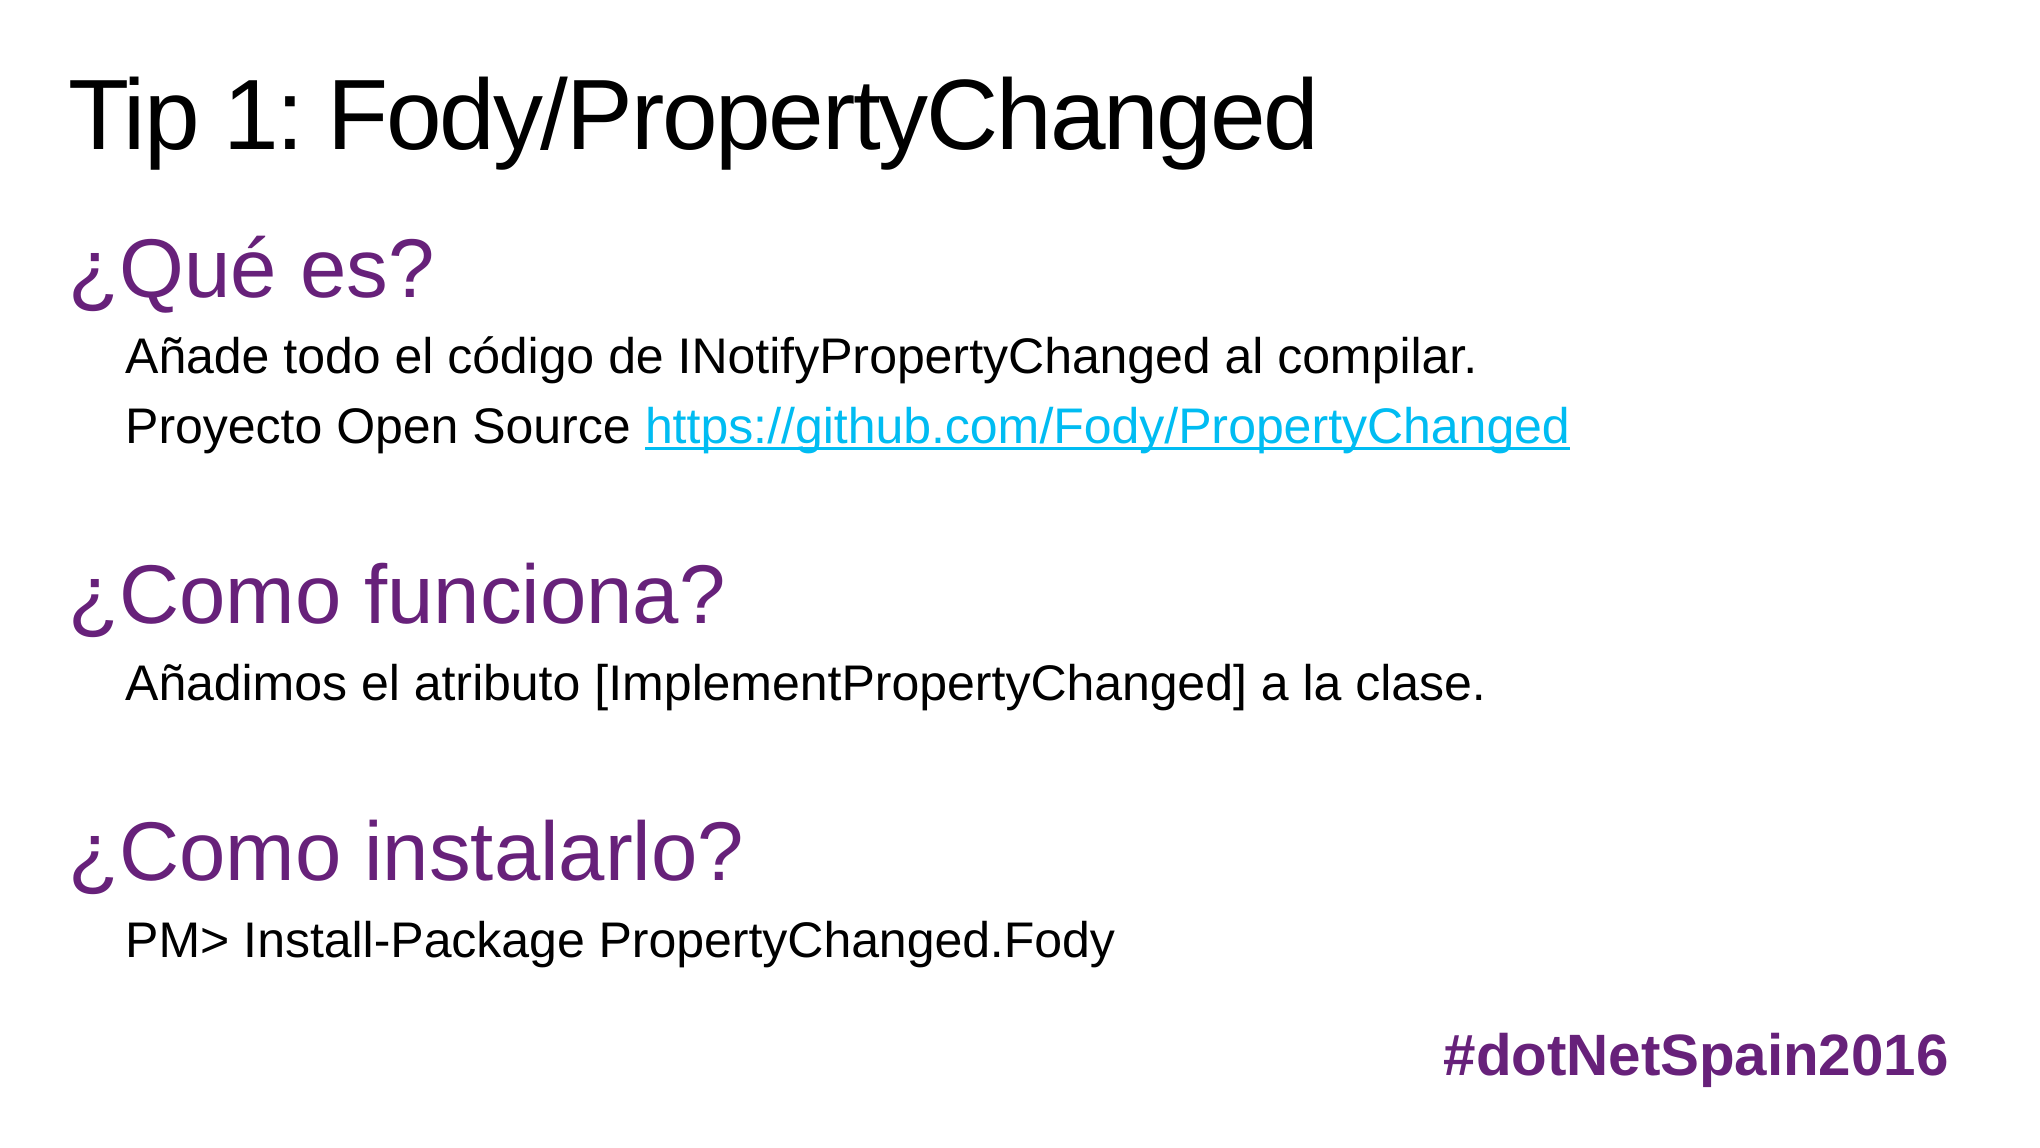

# Tip 1: Fody/PropertyChanged
¿Qué es?
Añade todo el código de INotifyPropertyChanged al compilar.
Proyecto Open Source https://github.com/Fody/PropertyChanged

¿Como funciona?
Añadimos el atributo [ImplementPropertyChanged] a la clase.

¿Como instalarlo?
PM> Install-Package PropertyChanged.Fody